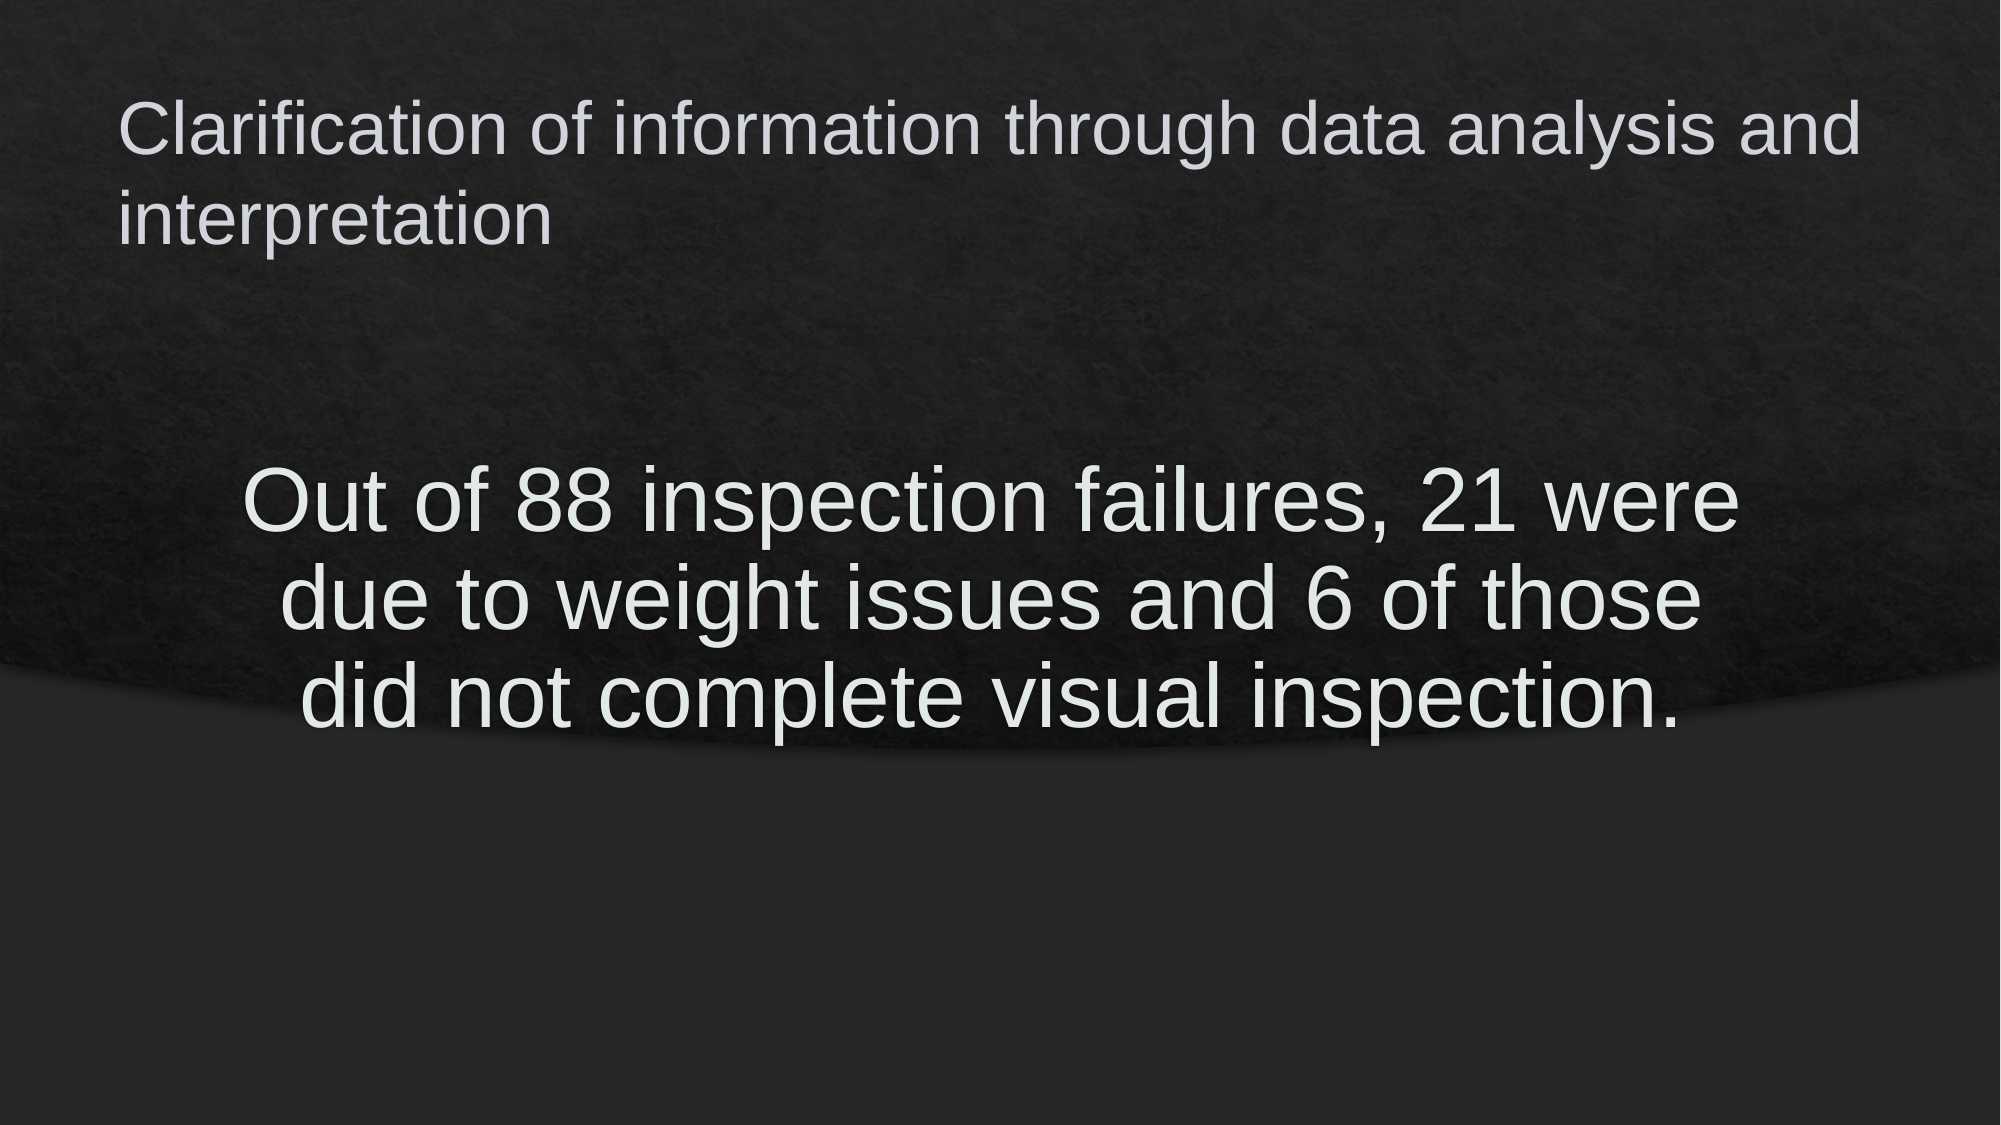

Clarification of information through data analysis and interpretation
# Out of 88 inspection failures, 21 were due to weight issues and 6 of those did not complete visual inspection.